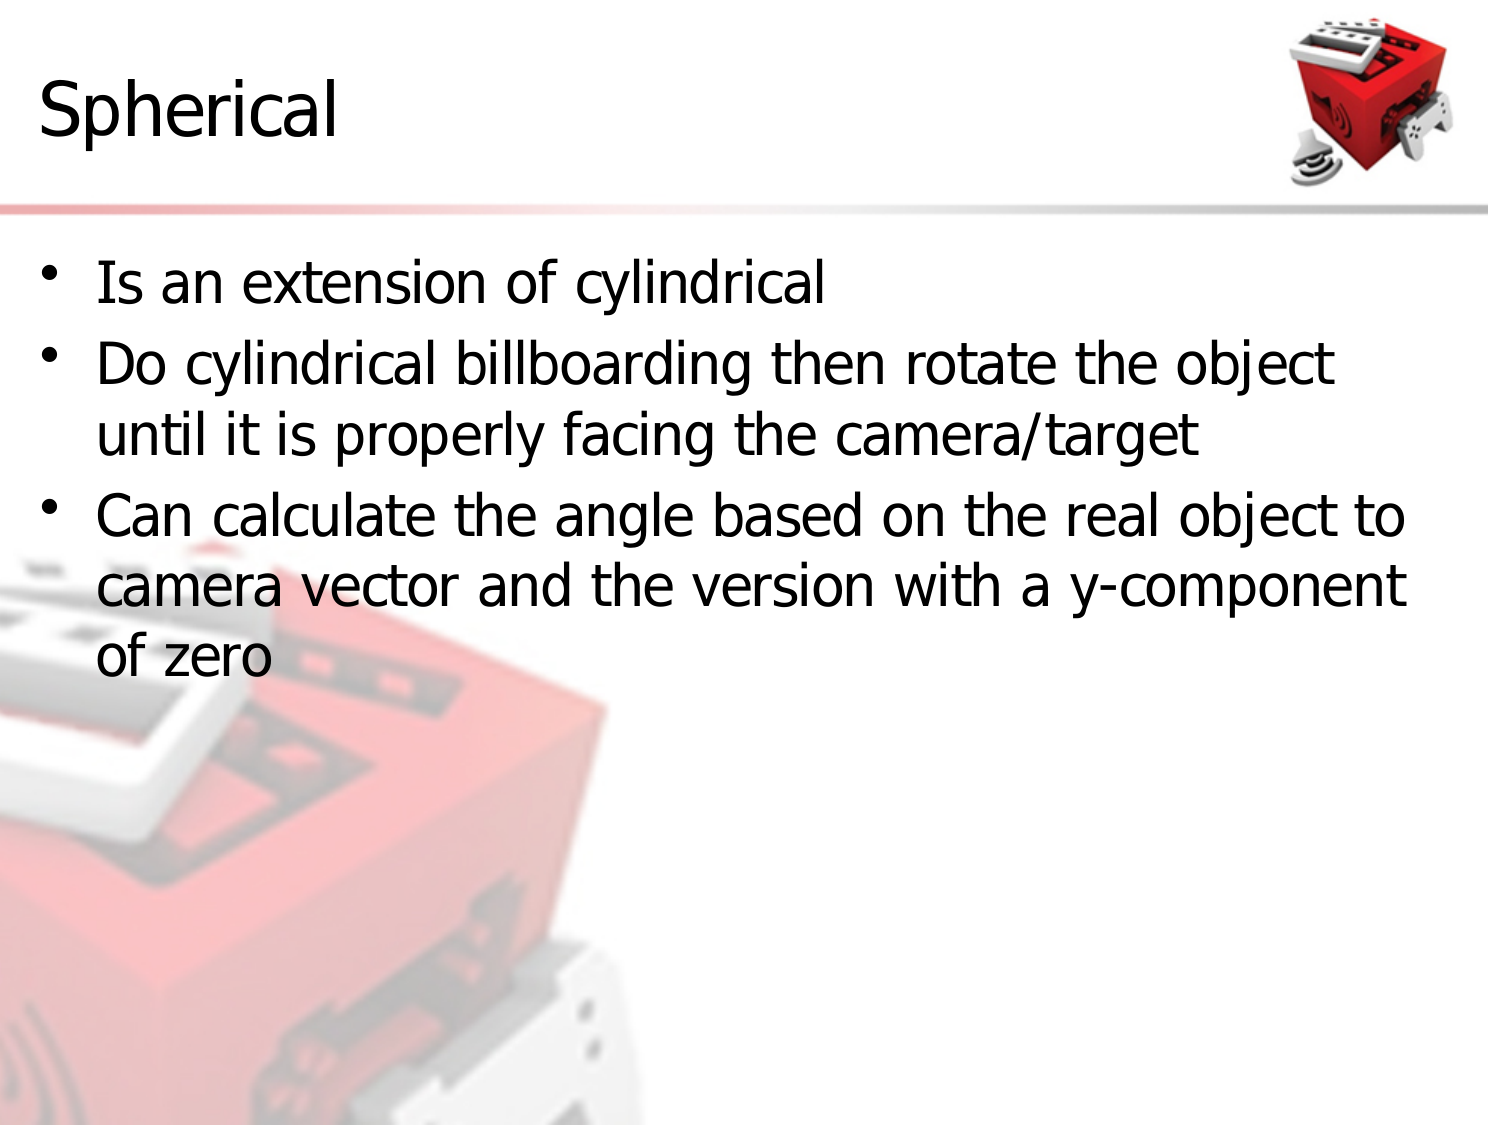

# Spherical
Is an extension of cylindrical
Do cylindrical billboarding then rotate the object until it is properly facing the camera/target
Can calculate the angle based on the real object to camera vector and the version with a y-component of zero